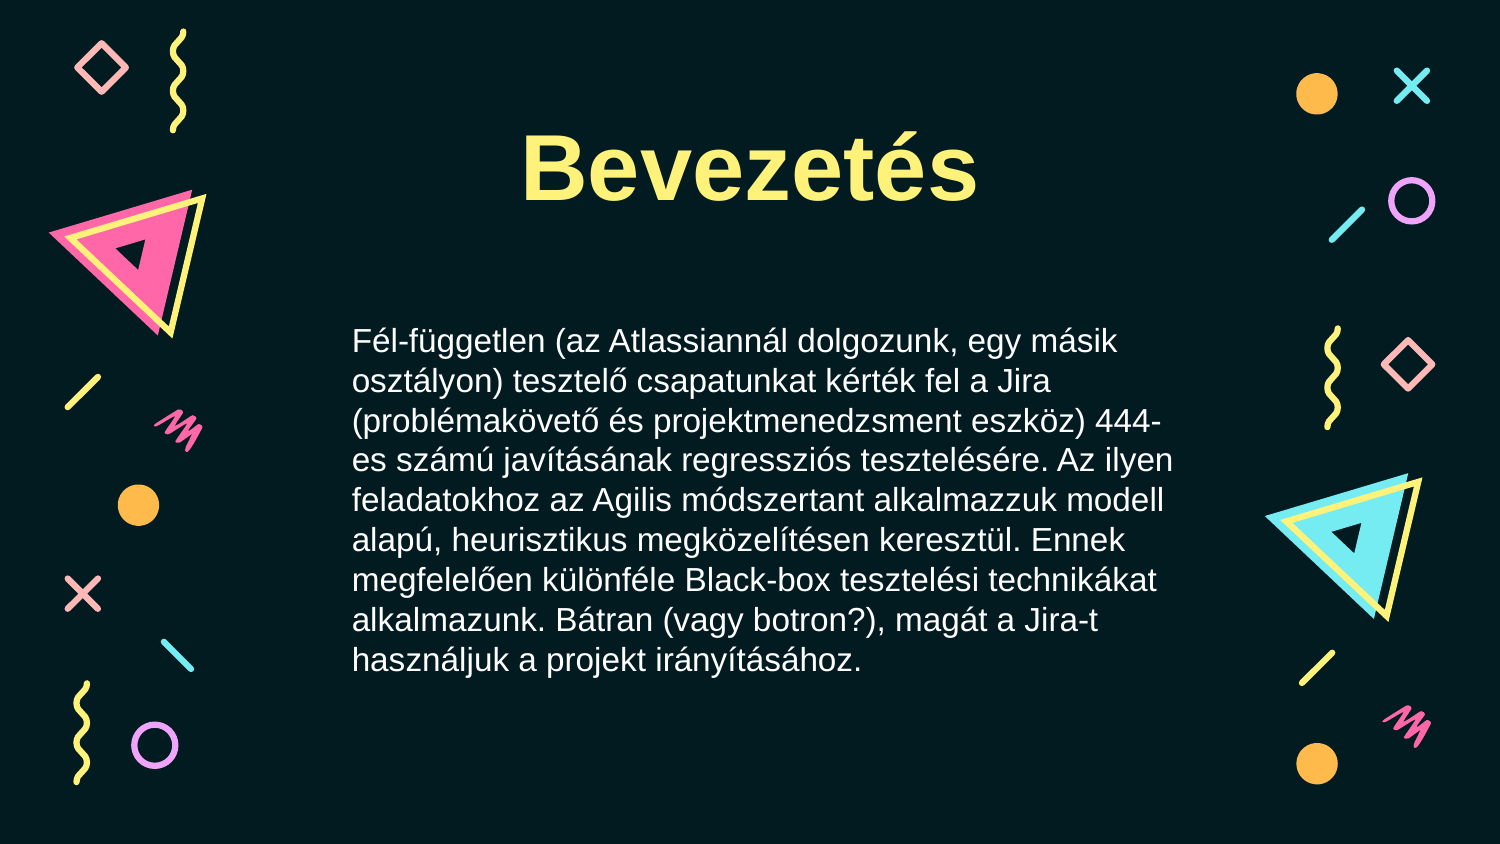

# Bevezetés
Fél-független (az Atlassiannál dolgozunk, egy másik osztályon) tesztelő csapatunkat kérték fel a Jira (problémakövető és projektmenedzsment eszköz) 444-es számú javításának regressziós tesztelésére. Az ilyen feladatokhoz az Agilis módszertant alkalmazzuk modell alapú, heurisztikus megközelítésen keresztül. Ennek megfelelően különféle Black-box tesztelési technikákat alkalmazunk. Bátran (vagy botron?), magát a Jira-t használjuk a projekt irányításához.